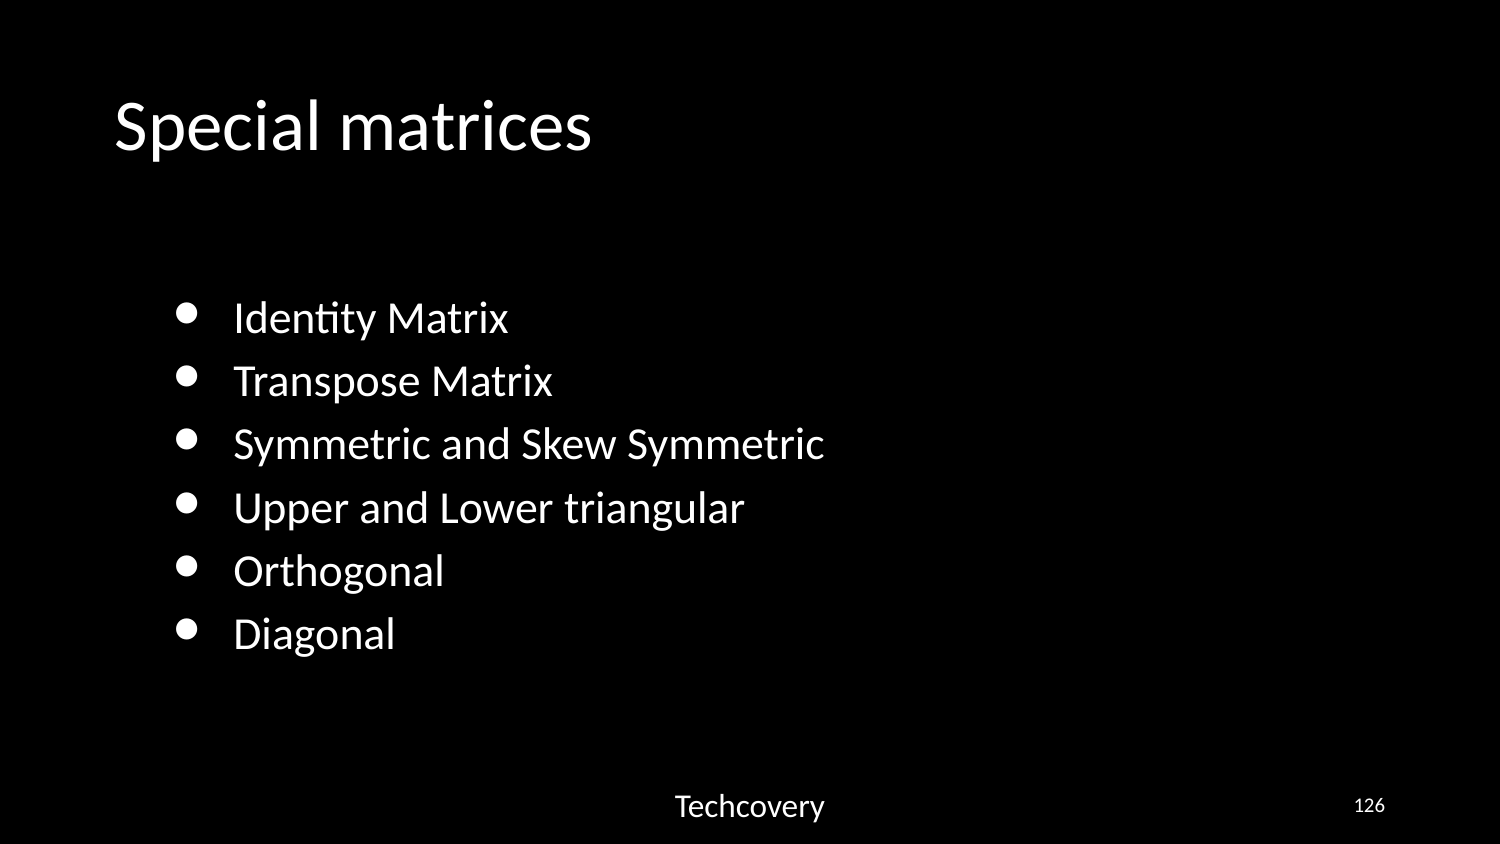

# Special matrices
Identity Matrix
Transpose Matrix
Symmetric and Skew Symmetric
Upper and Lower triangular
Orthogonal
Diagonal

Techcovery
126